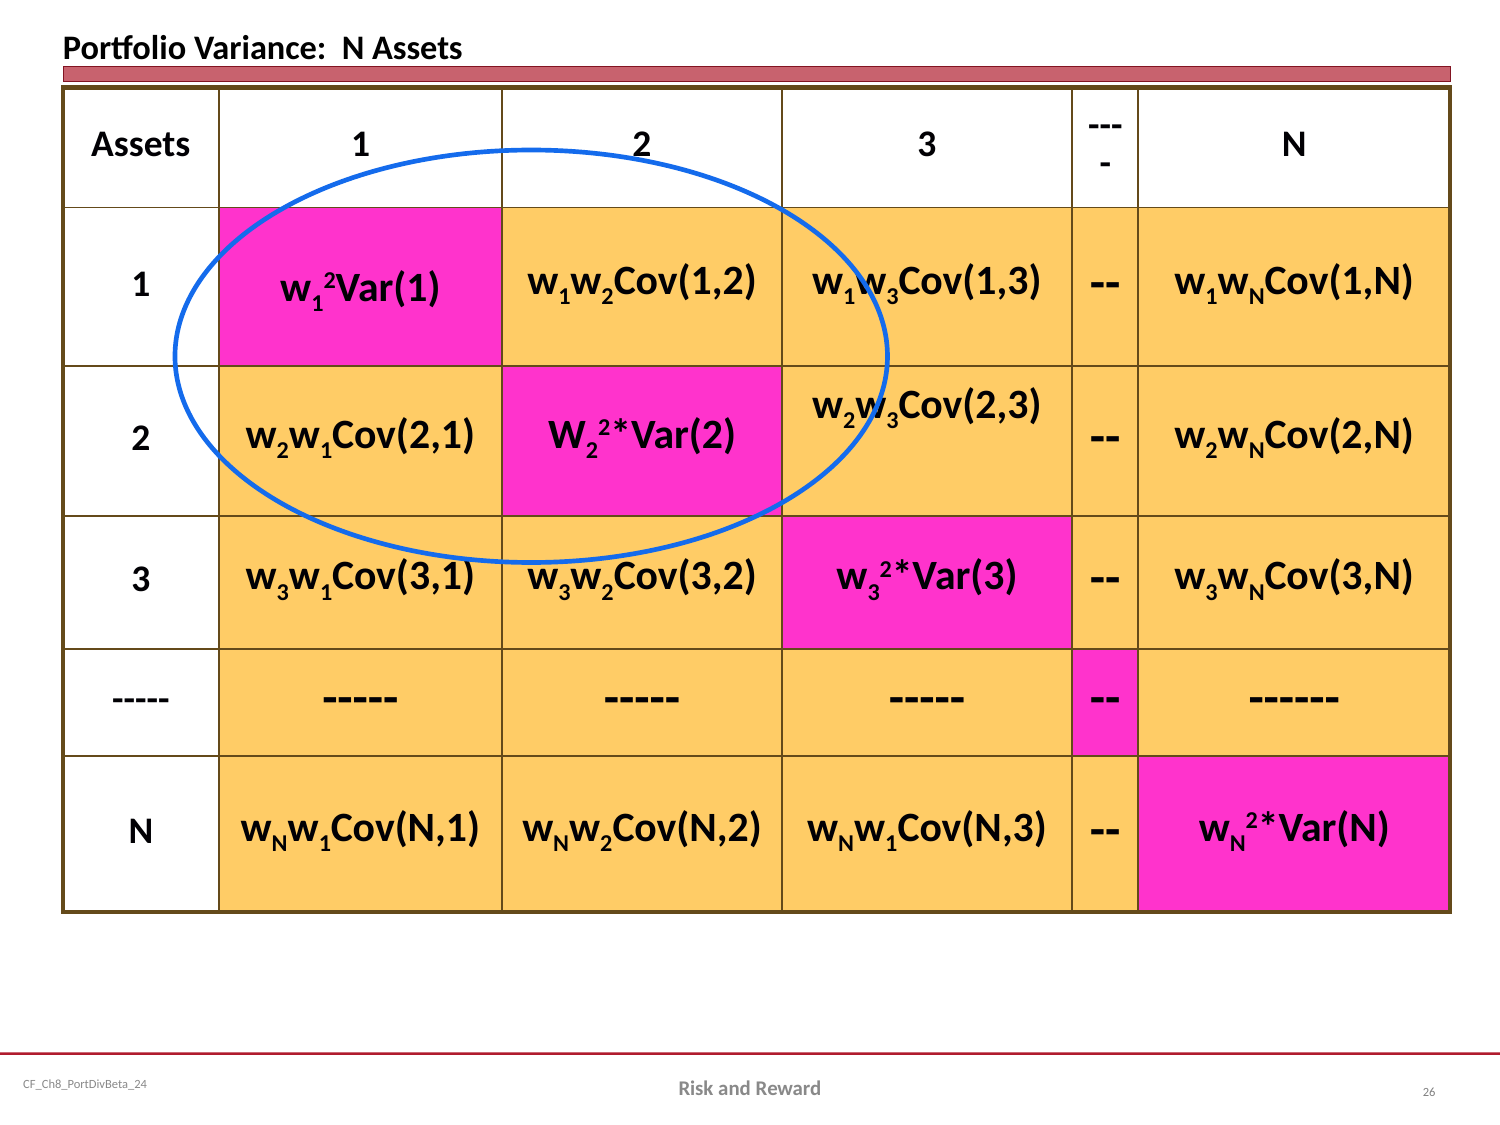

# Portfolio Variance:  N Assets
| Assets | 1 | 2 | 3 | ---- | N |
| --- | --- | --- | --- | --- | --- |
| 1 | w12Var(1) | w1w2Cov(1,2) | w1w3Cov(1,3) | -- | w1wNCov(1,N) |
| 2 | w2w1Cov(2,1) | W22\*Var(2) | w2w3Cov(2,3) | -- | w2wNCov(2,N) |
| 3 | w3w1Cov(3,1) | w3w2Cov(3,2) | w32\*Var(3) | -- | w3wNCov(3,N) |
| ----- | ----- | ----- | ----- | -- | ------ |
| N | wNw1Cov(N,1) | wNw2Cov(N,2) | wNw1Cov(N,3) | -- | wN2\*Var(N) |

Risk and Reward
26